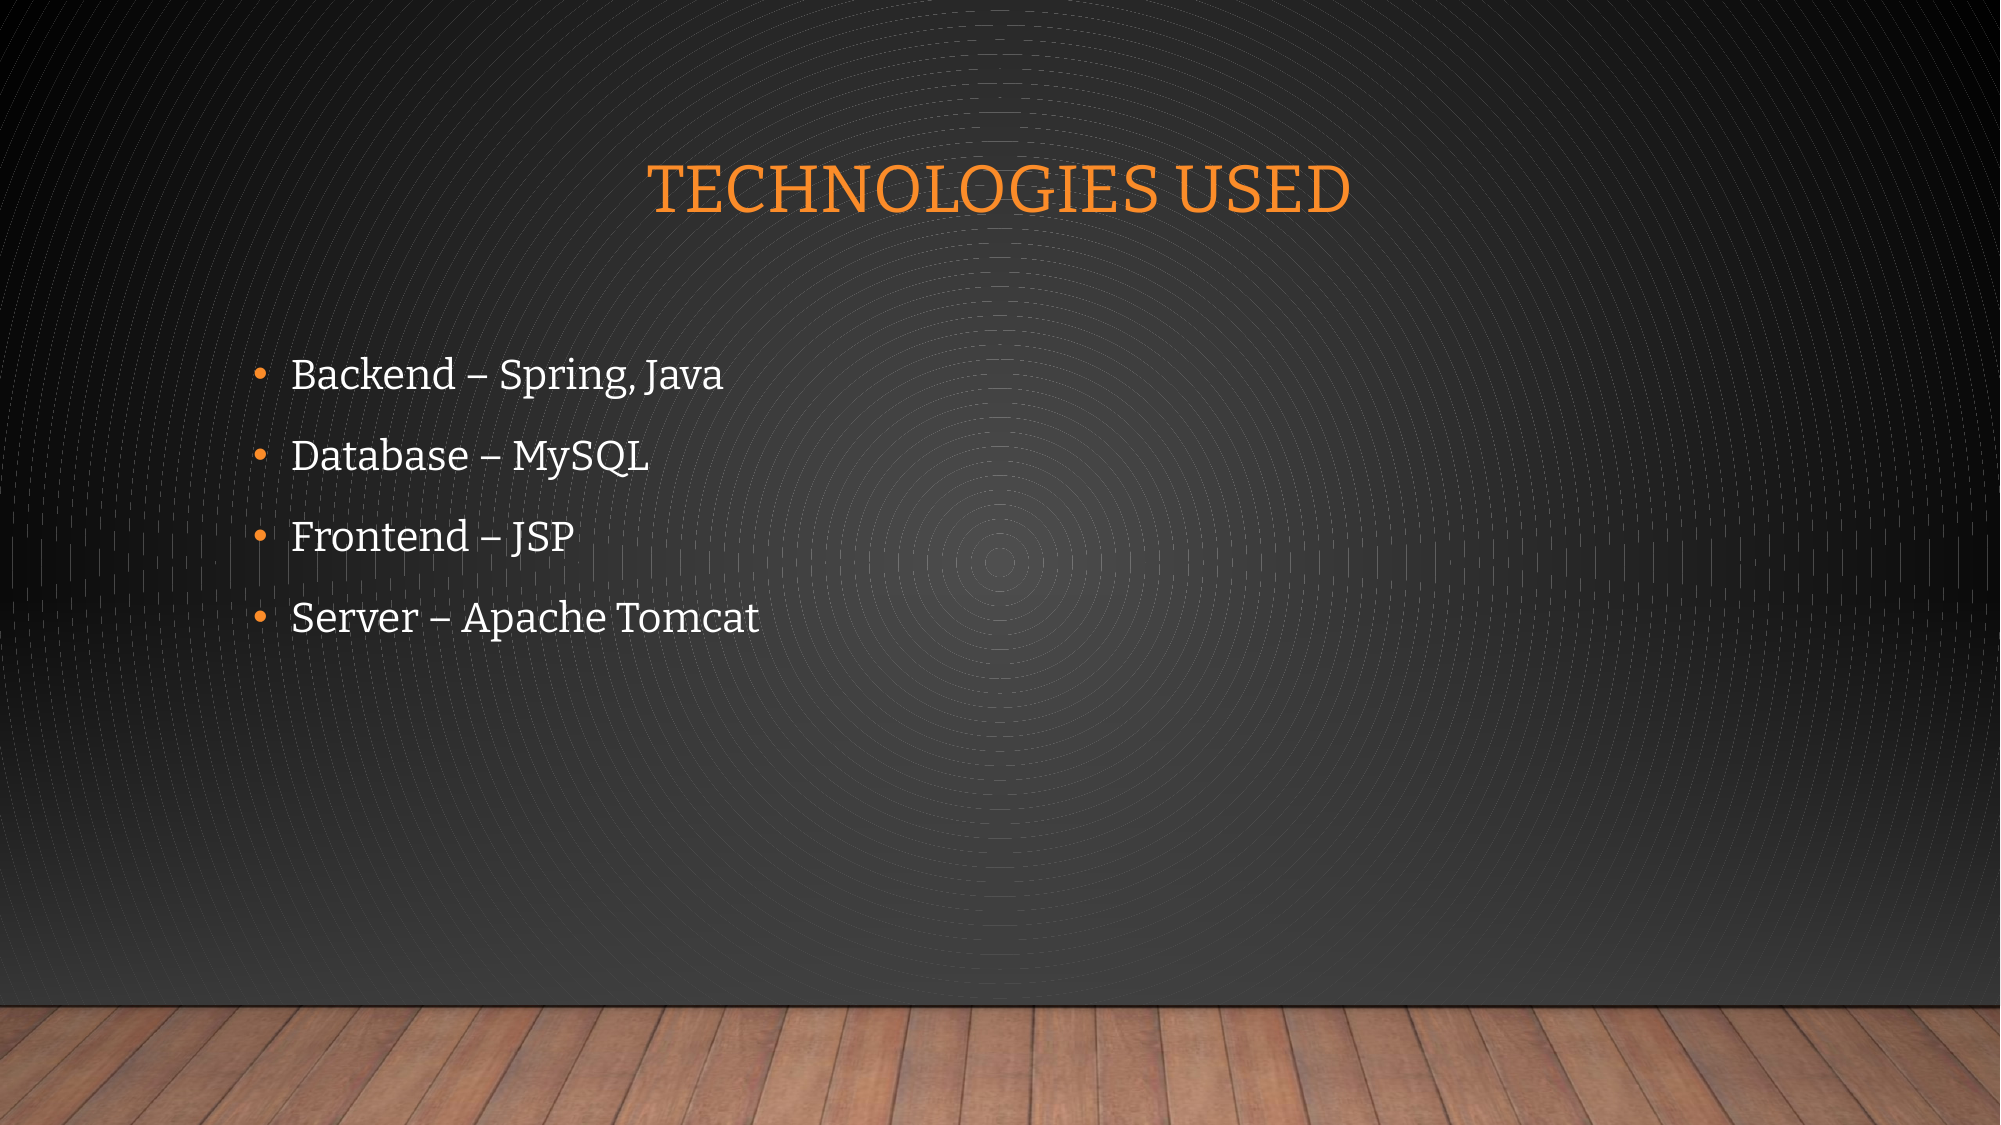

# Technologies used
Backend – Spring, Java
Database – MySQL
Frontend – JSP
Server – Apache Tomcat